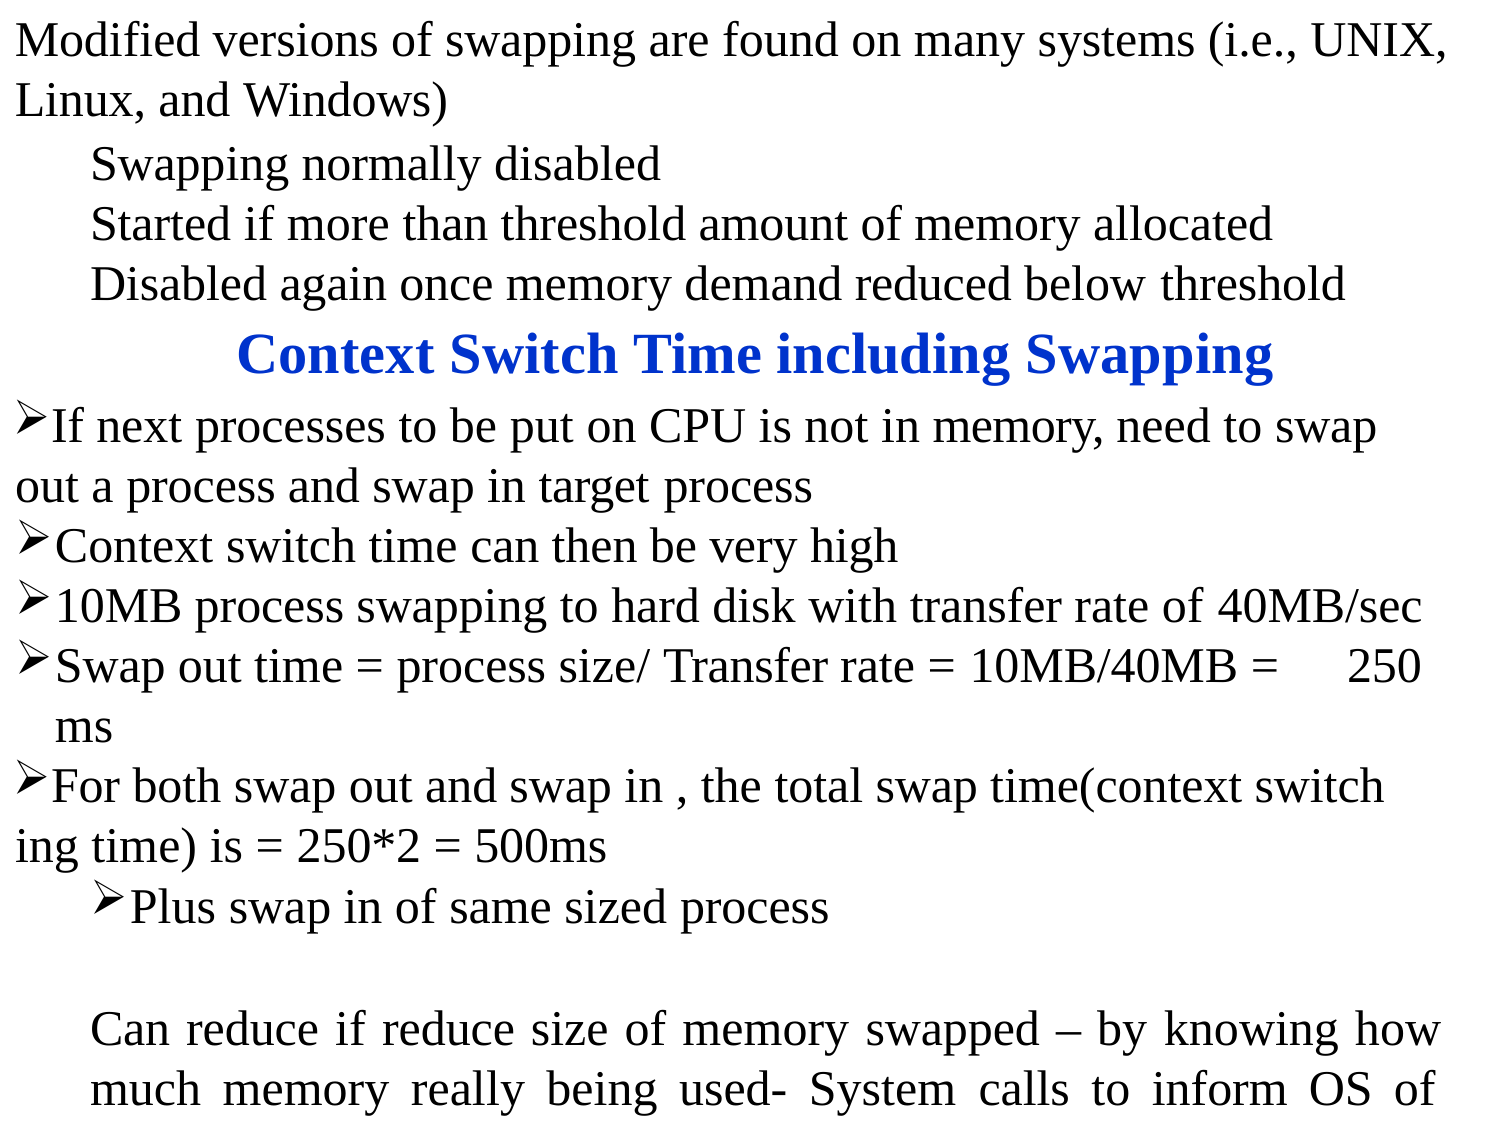

# Modified versions of swapping are found on many systems (i.e., UNIX,  Linux, and Windows)
Swapping normally disabled
Started if more than threshold amount of memory allocated
Disabled again once memory demand reduced below threshold
Context Switch Time including Swapping
If next processes to be put on CPU is not in memory, need to swap  out a process and swap in target process
Context switch time can then be very high
10MB process swapping to hard disk with transfer rate of 40MB/sec
Swap out time = process size/ Transfer rate = 10MB/40MB =	250 ms
For both swap out and swap in , the total swap time(context switch  ing time) is = 250*2 = 500ms
Plus swap in of same sized process

Can reduce if reduce size of memory swapped – by knowing how  much memory really being used- System calls to inform OS of  memory use via request_memory() and release_memory()